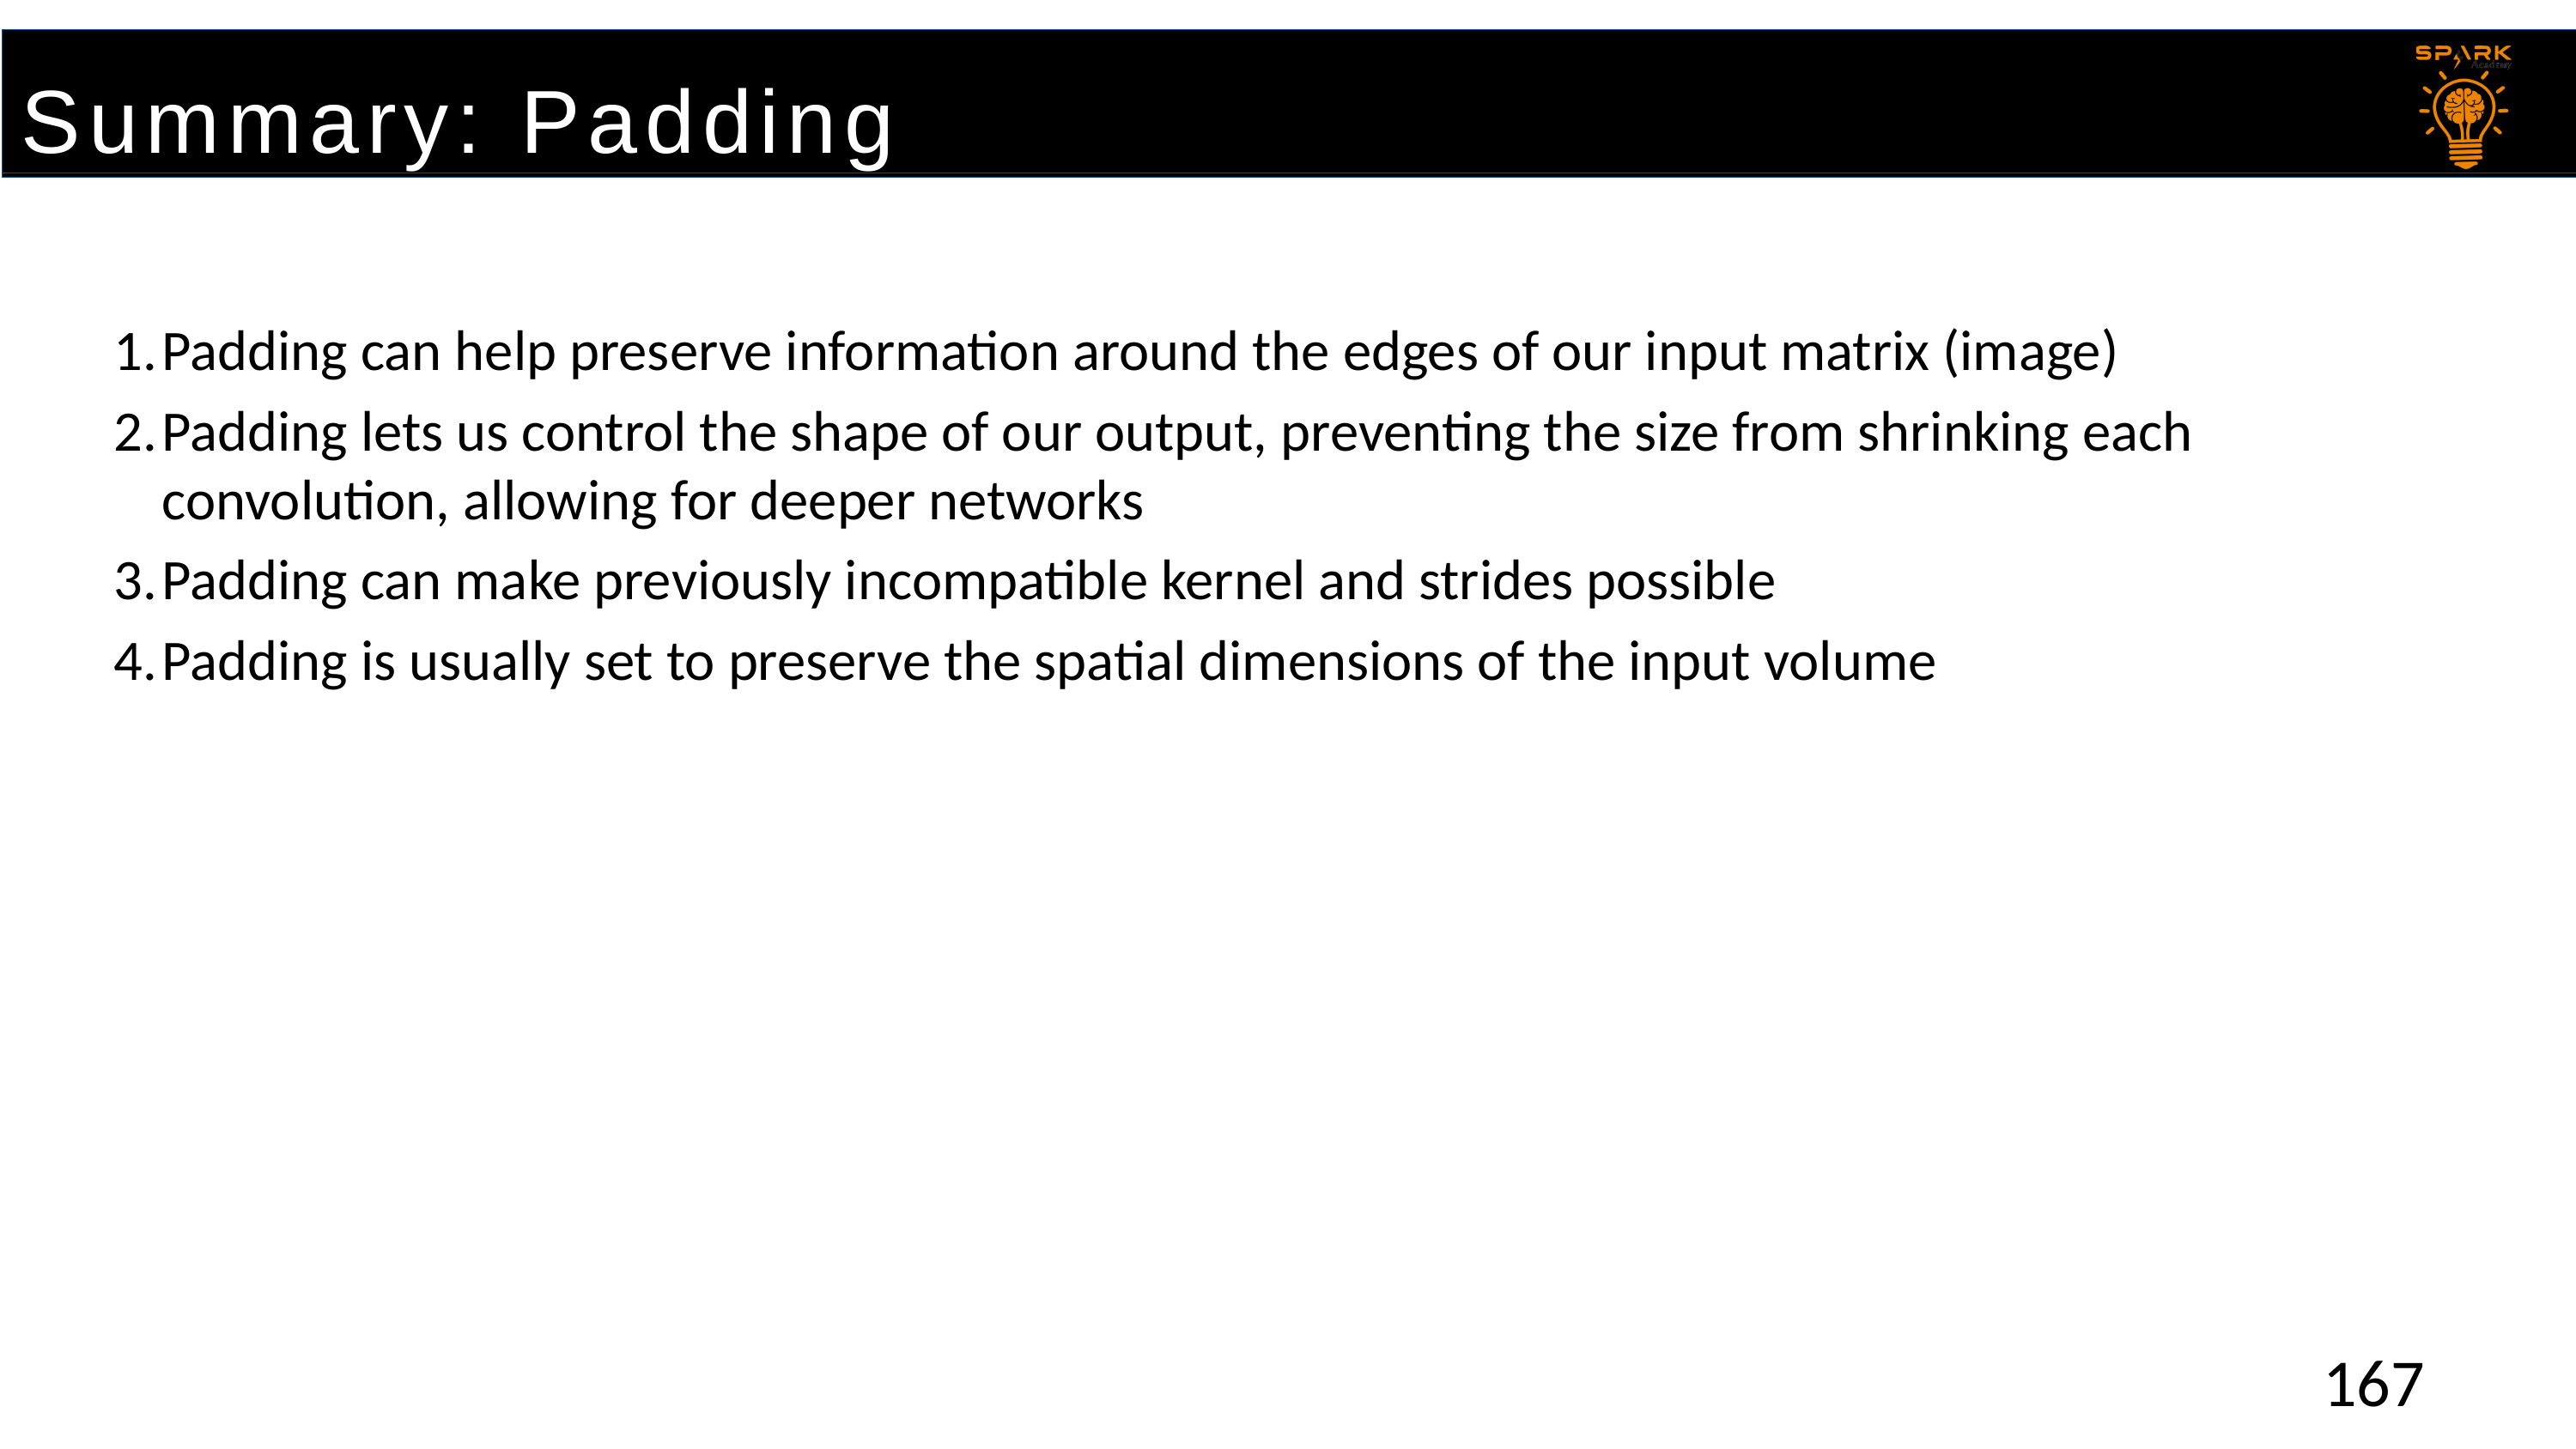

Summary: Padding

Padding can help preserve information around the edges of our input matrix (image)
Padding lets us control the shape of our output, preventing the size from shrinking each convolution, allowing for deeper networks
Padding can make previously incompatible kernel and strides possible
Padding is usually set to preserve the spatial dimensions of the input volume
167
167